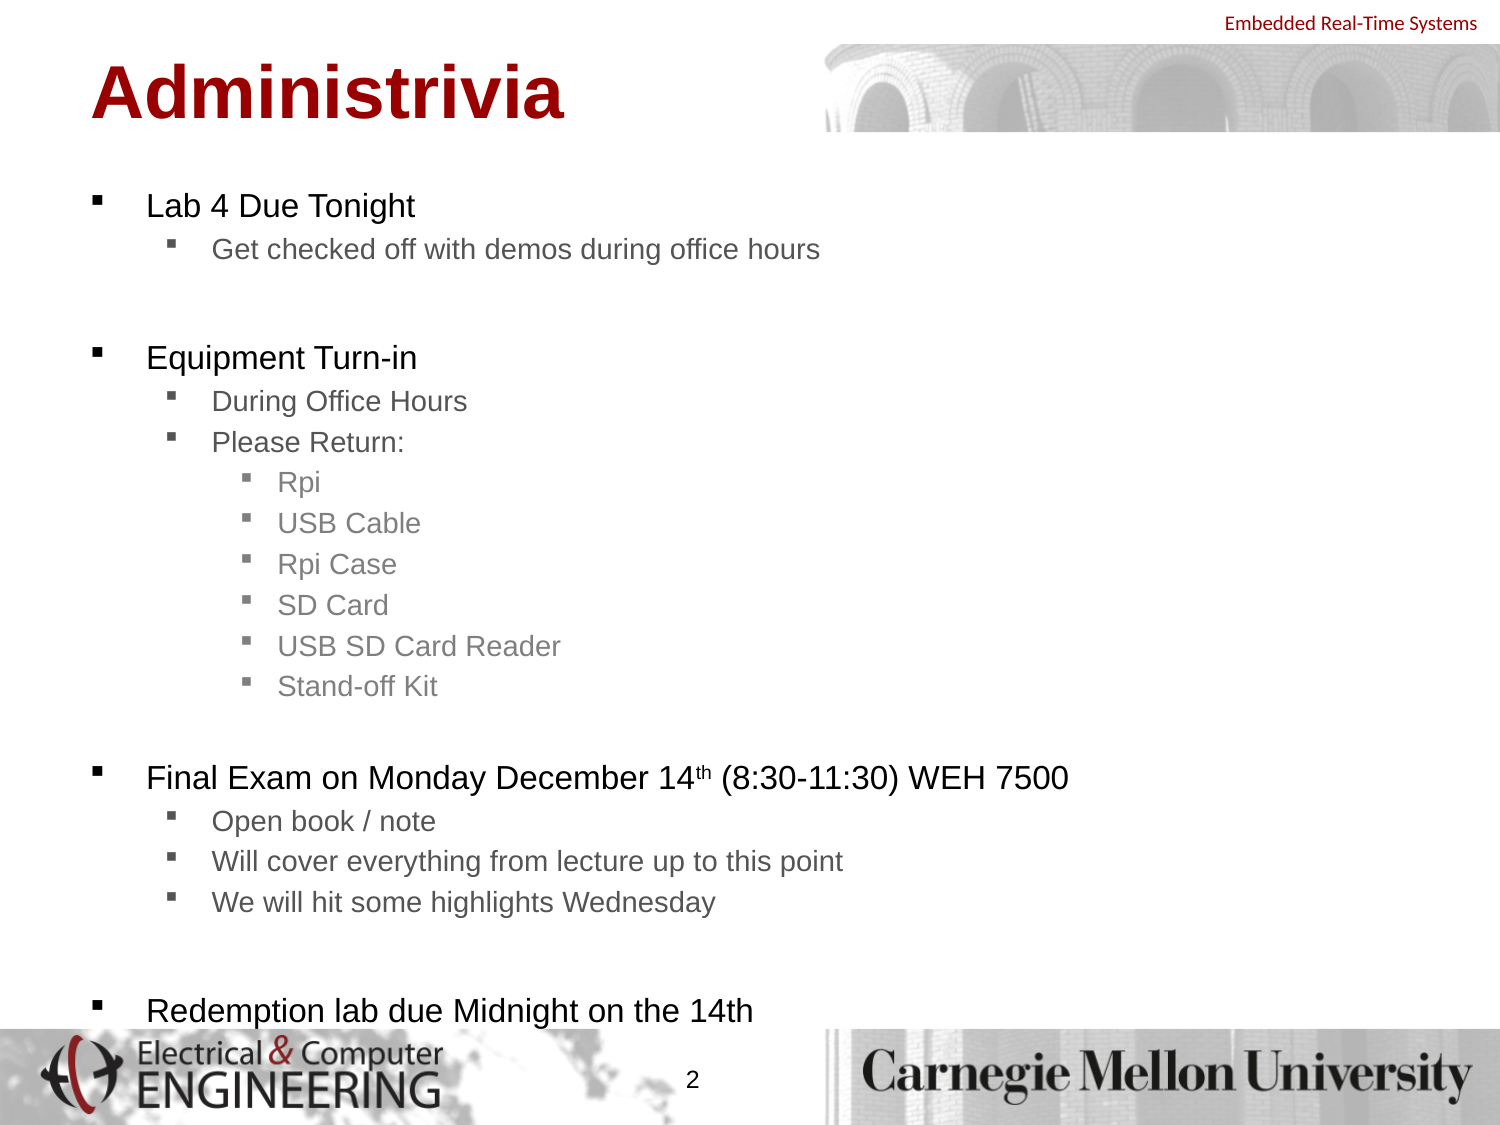

# Administrivia
Lab 4 Due Tonight
Get checked off with demos during office hours

Equipment Turn-in
During Office Hours
Please Return:
Rpi
USB Cable
Rpi Case
SD Card
USB SD Card Reader
Stand-off Kit

Final Exam on Monday December 14th (8:30-11:30) WEH 7500
Open book / note
Will cover everything from lecture up to this point
We will hit some highlights Wednesday

Redemption lab due Midnight on the 14th

2